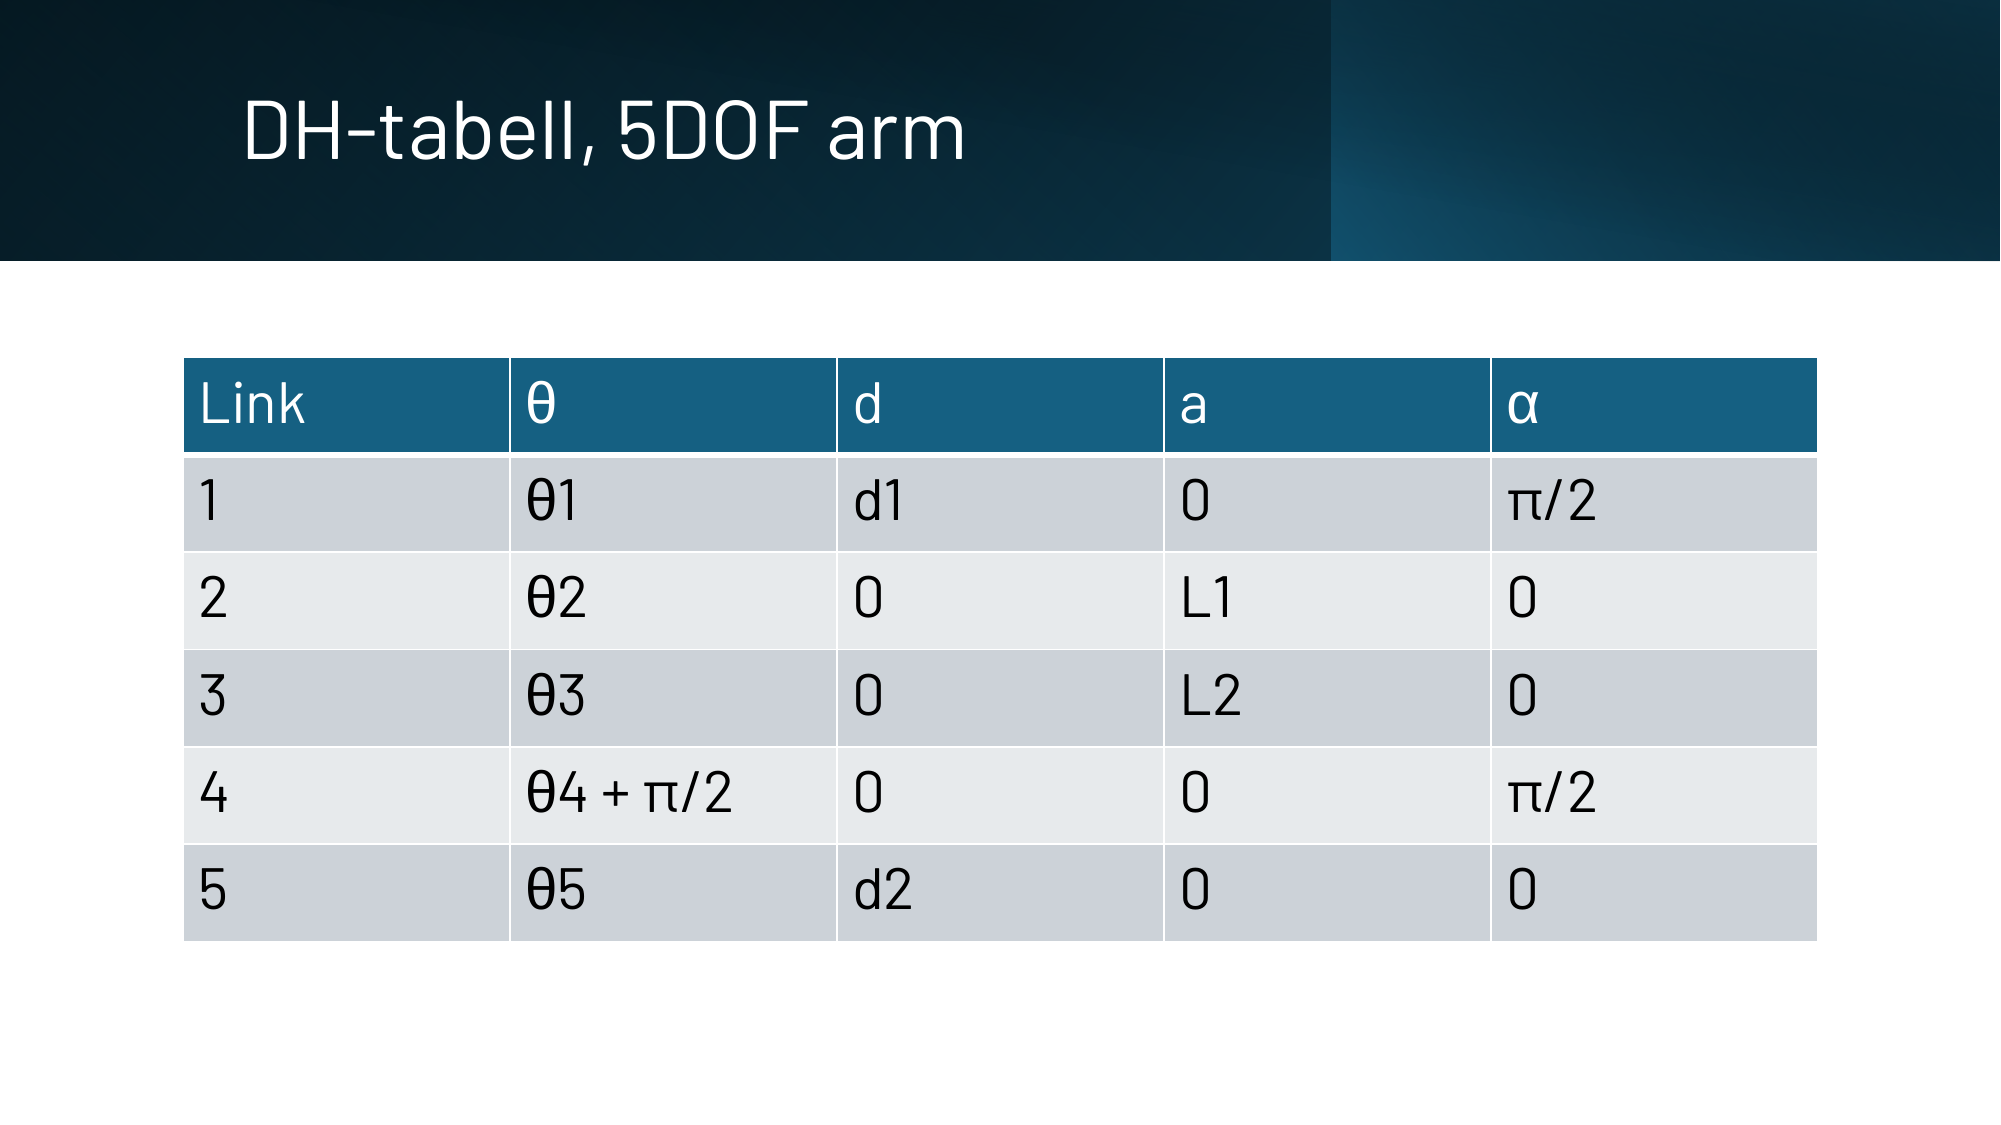

# DH-tabell, 5DOF arm
| Link | θ | d | a | α |
| --- | --- | --- | --- | --- |
| 1 | θ1 | d1 | 0 | π/2 |
| 2 | θ2 | 0 | L1 | 0 |
| 3 | θ3 | 0 | L2 | 0 |
| 4 | θ4 + π/2 | 0 | 0 | π/2 |
| 5 | θ5 | d2 | 0 | 0 |